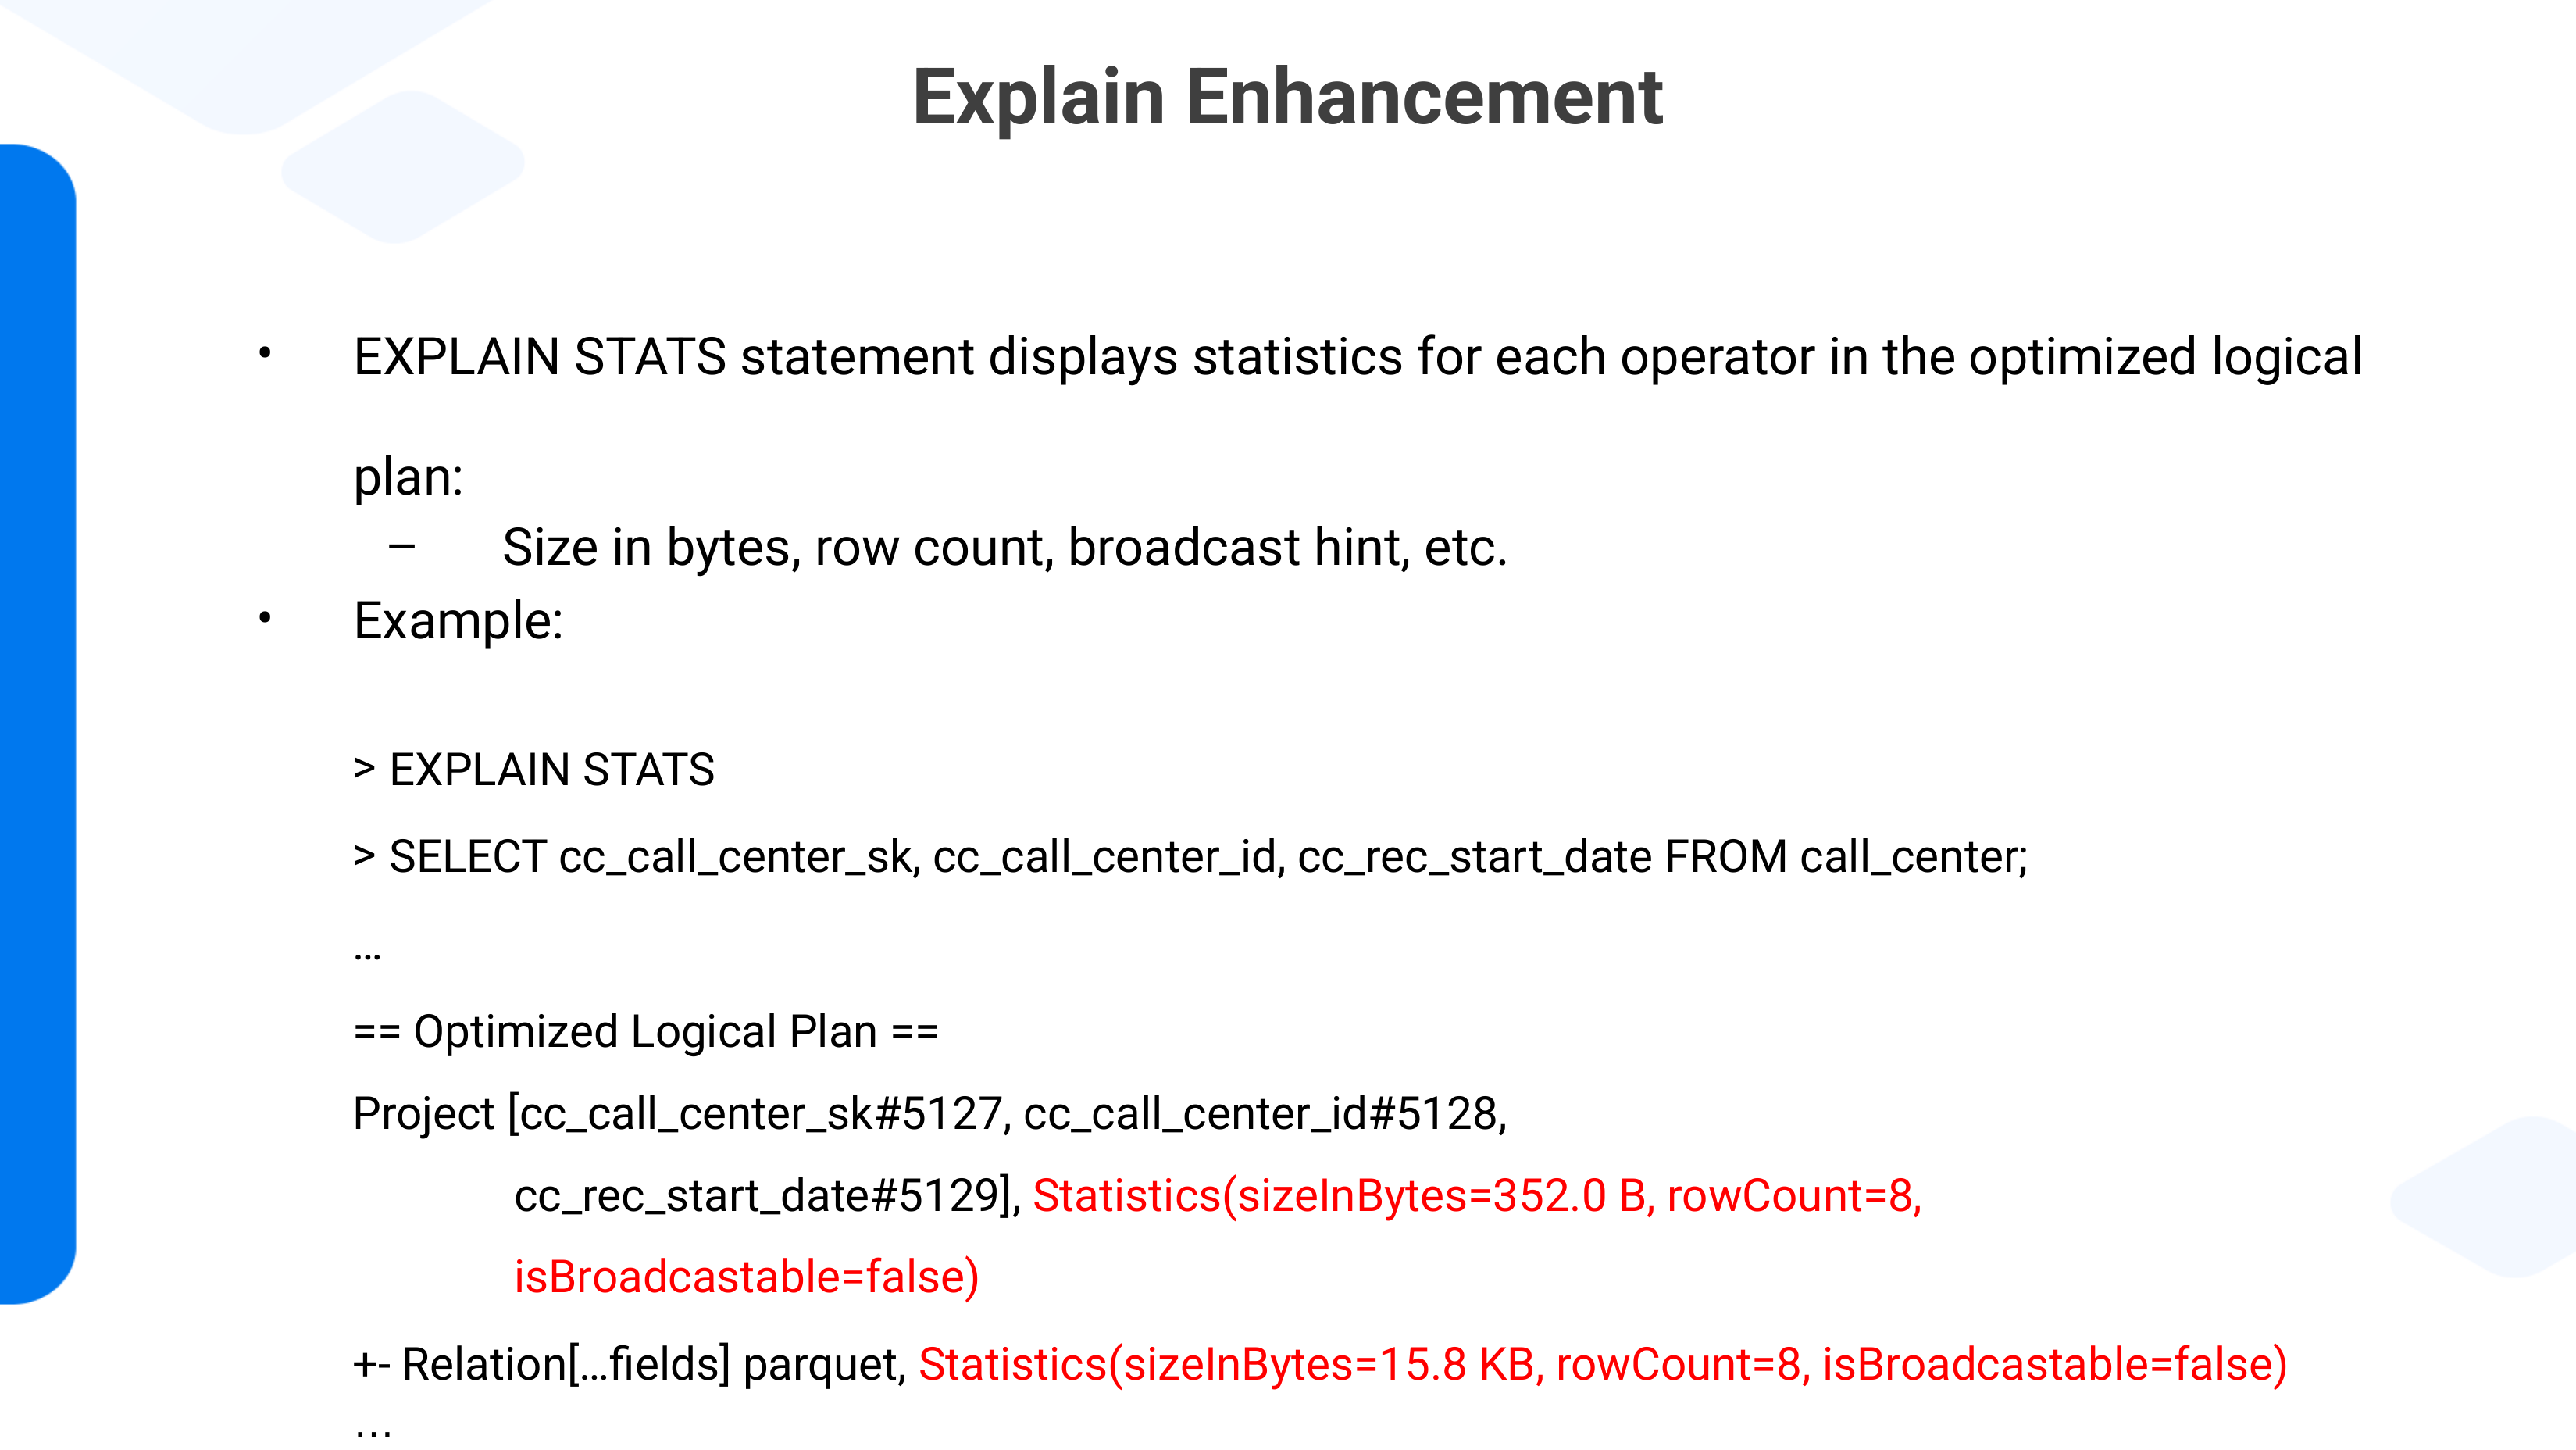

# Explain Enhancement
EXPLAIN STATS statement displays statistics for each operator in the optimized logical plan:
–	Size in bytes, row count, broadcast hint, etc.
Example:
EXPLAIN STATS
SELECT cc_call_center_sk, cc_call_center_id, cc_rec_start_date FROM call_center;
…
== Optimized Logical Plan ==
Project [cc_call_center_sk#5127, cc_call_center_id#5128, cc_rec_start_date#5129], Statistics(sizeInBytes=352.0 B, rowCount=8, isBroadcastable=false)
+- Relation[…fields] parquet, Statistics(sizeInBytes=15.8 KB, rowCount=8, isBroadcastable=false)
…
Page 86